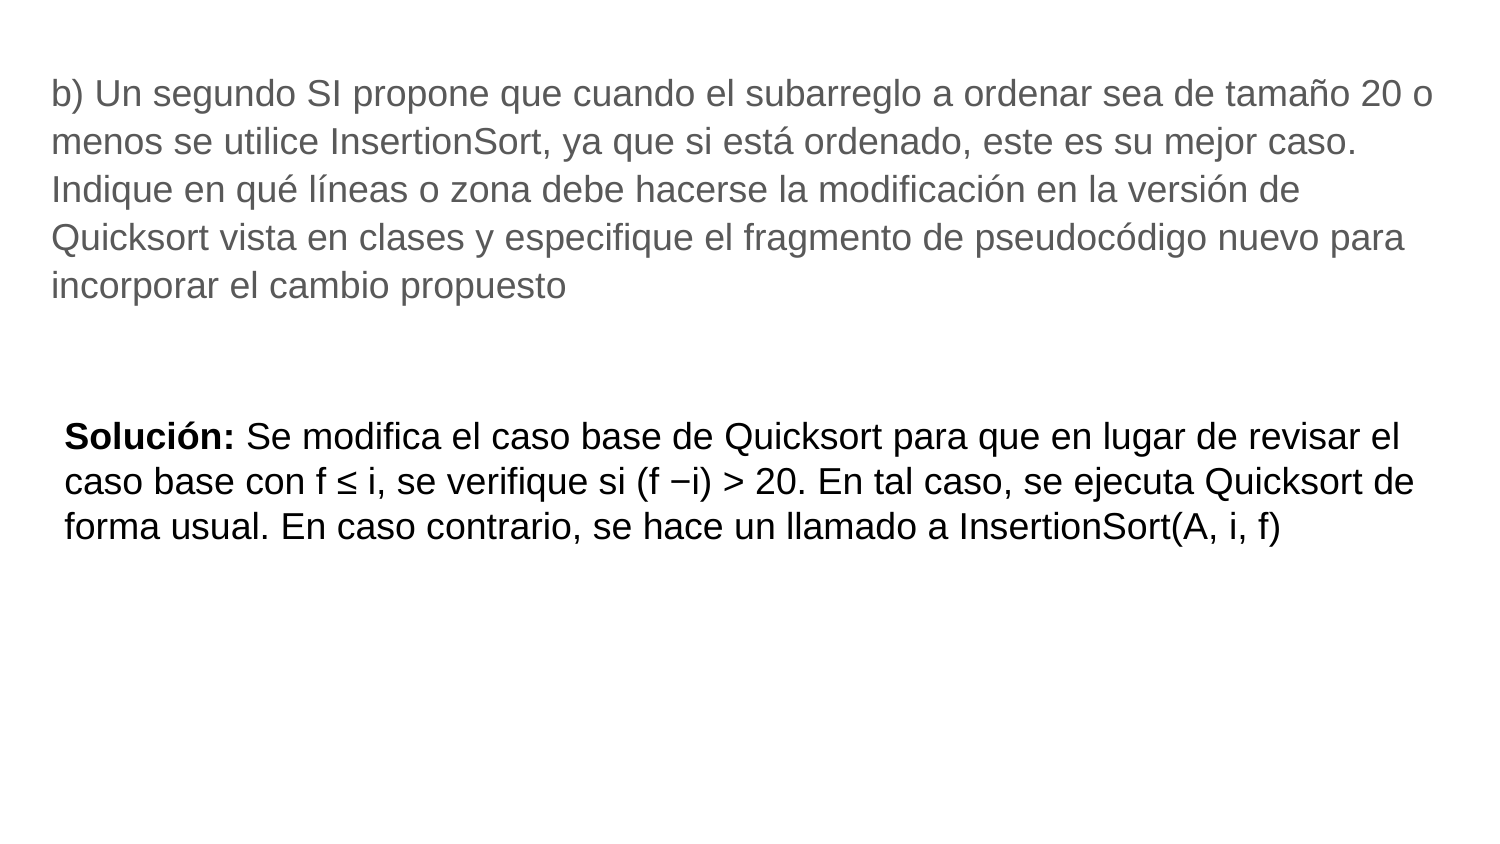

b) Un segundo SI propone que cuando el subarreglo a ordenar sea de tamaño 20 o menos se utilice InsertionSort, ya que si está ordenado, este es su mejor caso. Indique en qué líneas o zona debe hacerse la modificación en la versión de Quicksort vista en clases y especifique el fragmento de pseudocódigo nuevo para incorporar el cambio propuesto
Solución: Se modifica el caso base de Quicksort para que en lugar de revisar el caso base con f ≤ i, se verifique si (f −i) > 20. En tal caso, se ejecuta Quicksort de forma usual. En caso contrario, se hace un llamado a InsertionSort(A, i, f)